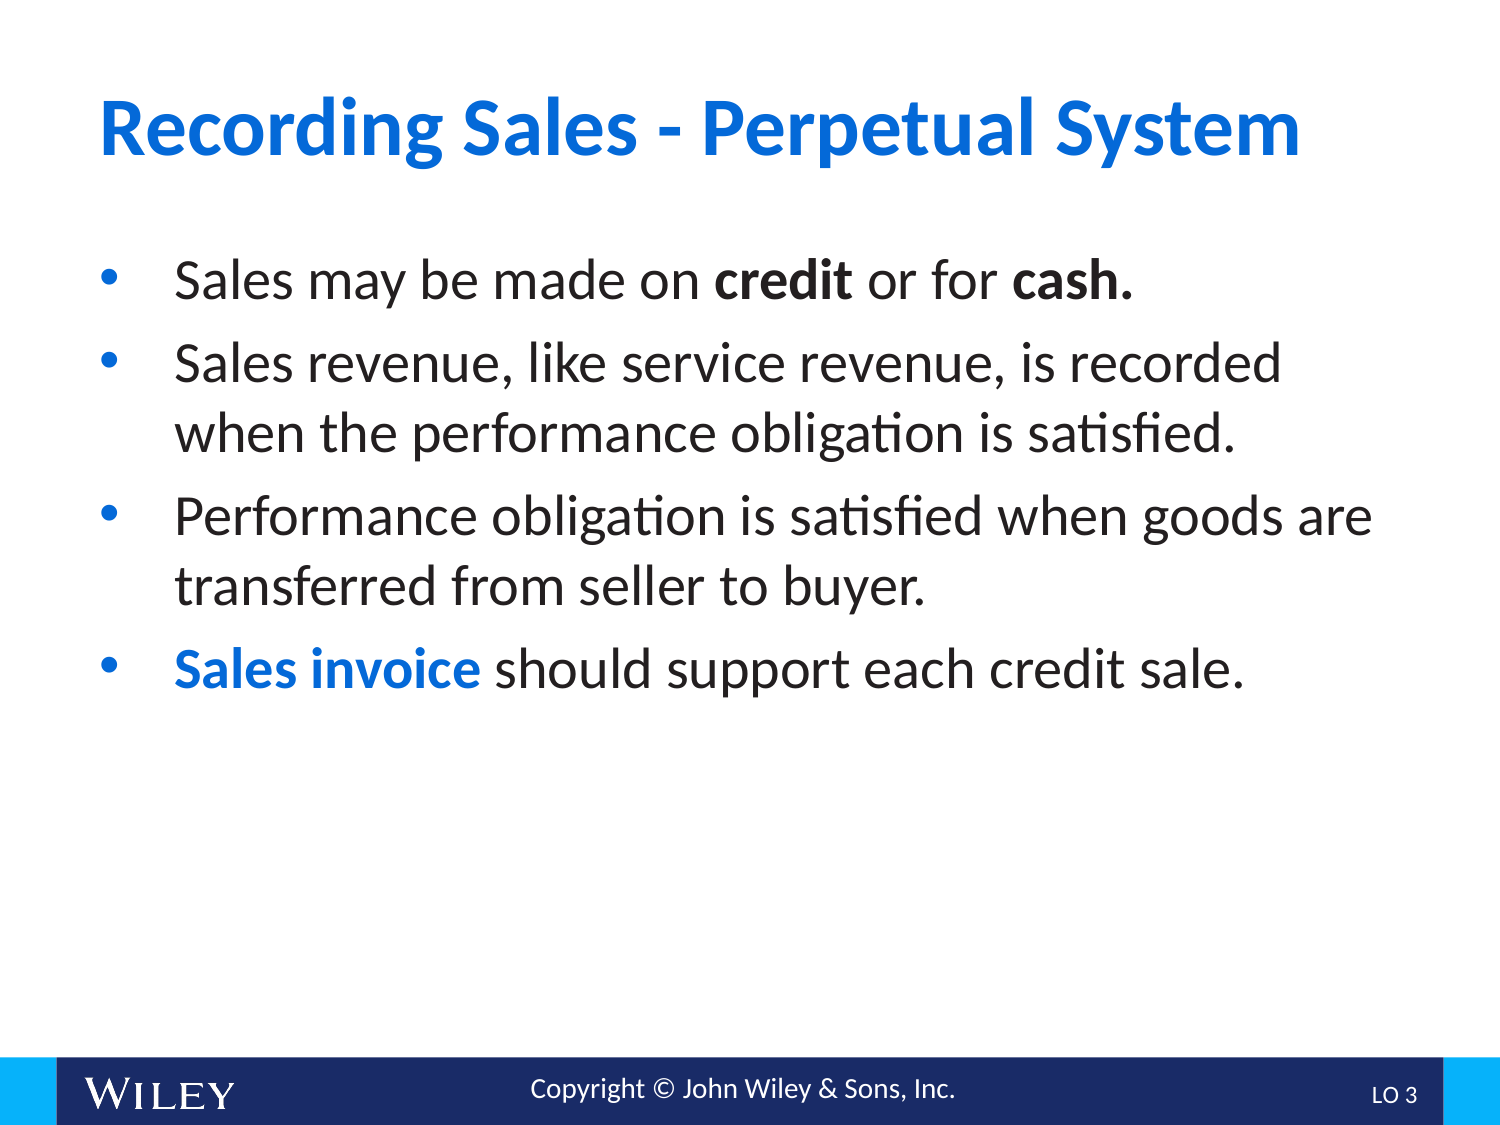

# Recording Sales - Perpetual System
Sales may be made on credit or for cash.
Sales revenue, like service revenue, is recorded when the performance obligation is satisfied.
Performance obligation is satisfied when goods are transferred from seller to buyer.
Sales invoice should support each credit sale.
L O 3